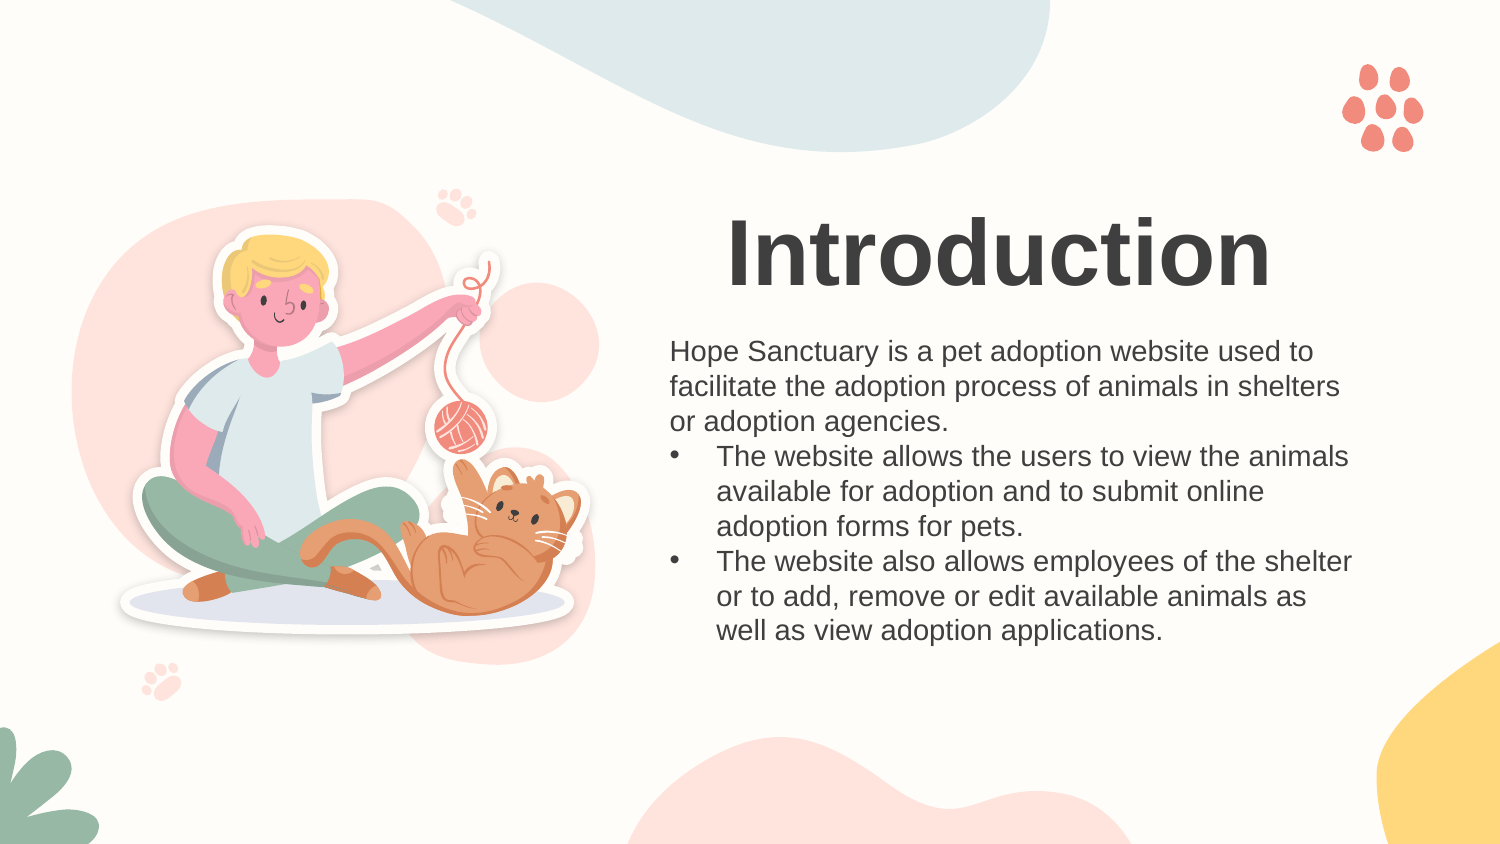

# Introduction

Hope Sanctuary is a pet adoption website used to facilitate the adoption process of animals in shelters or adoption agencies.
The website allows the users to view the animals available for adoption and to submit online adoption forms for pets.
The website also allows employees of the shelter or to add, remove or edit available animals as well as view adoption applications.